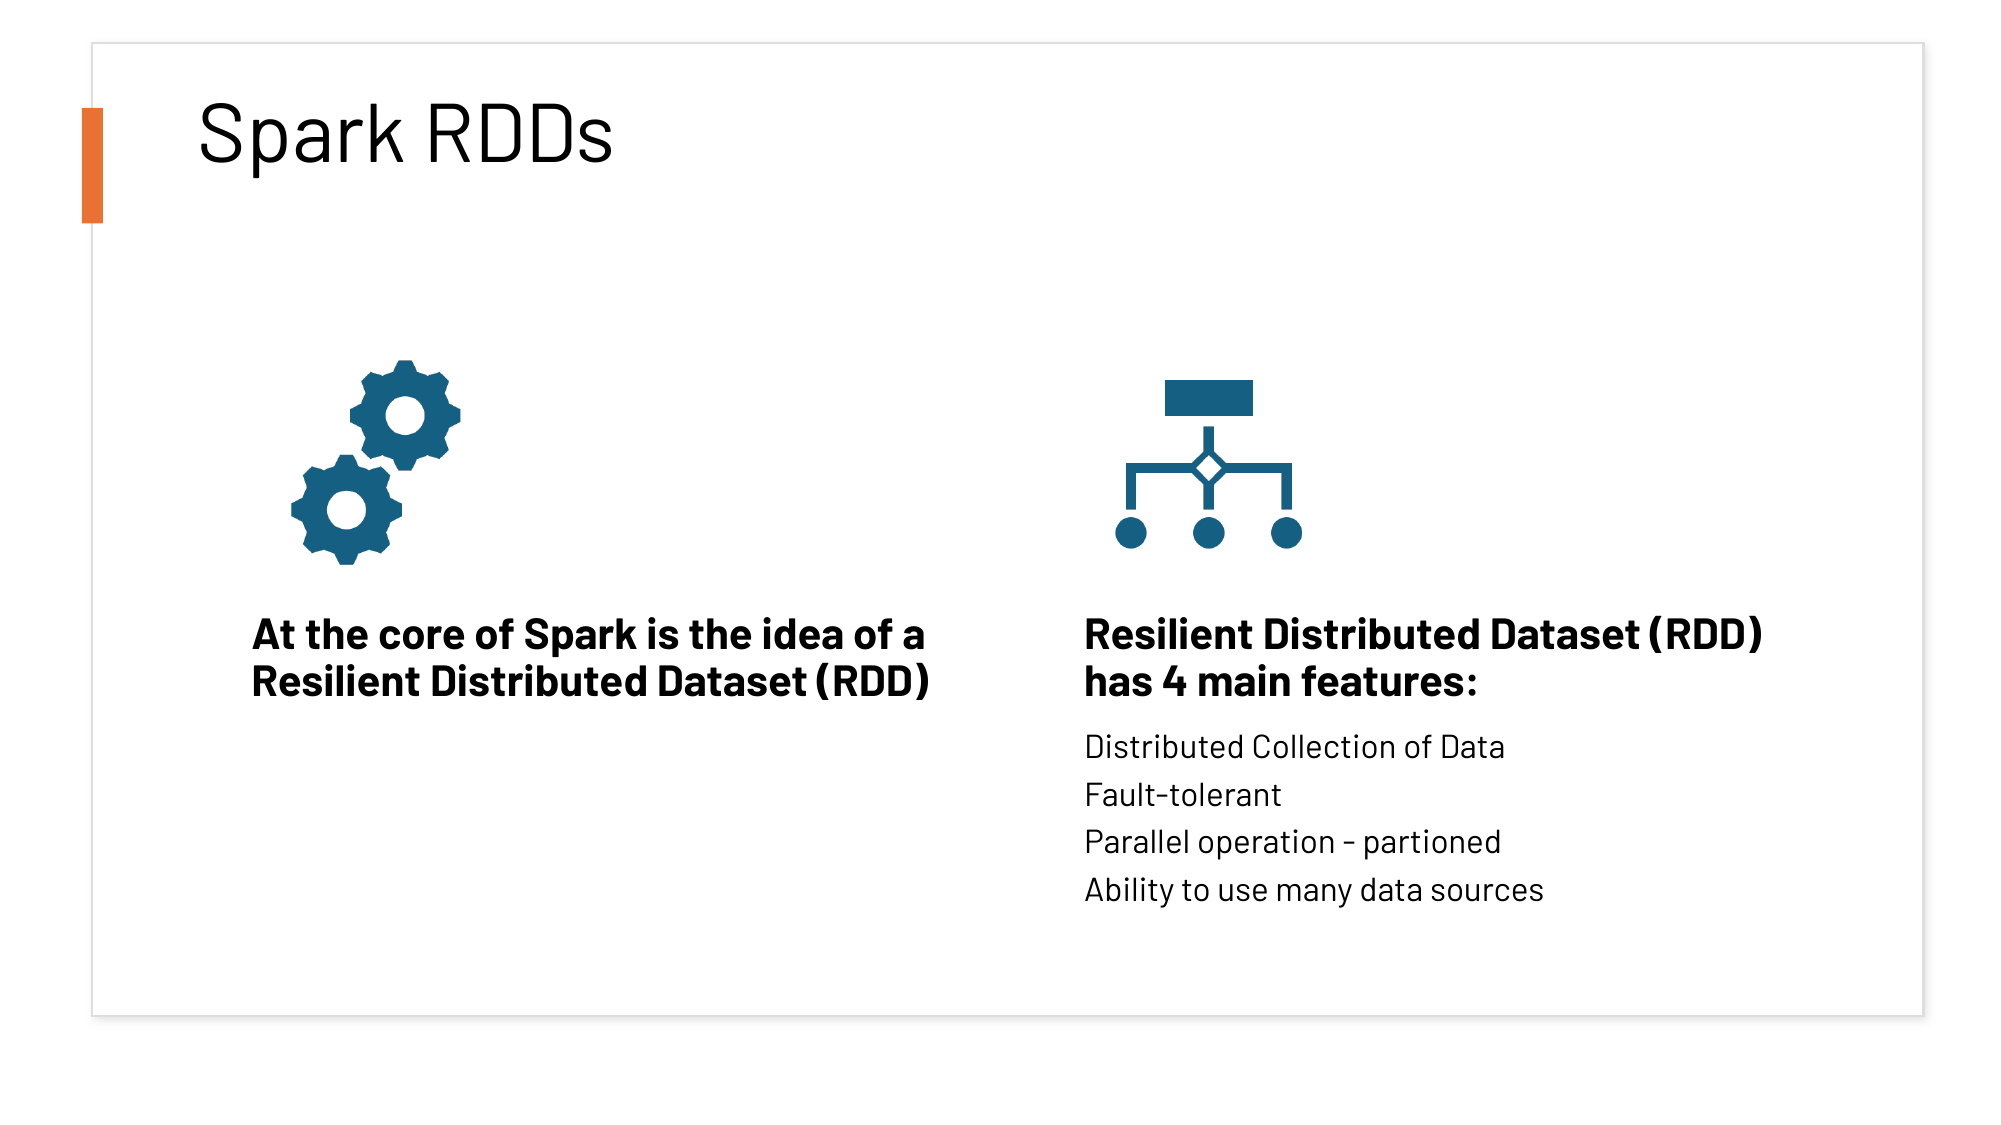

Spark RDDs

At the core of Spark is the idea of a Resilient Distributed Dataset (RDD)
Resilient Distributed Dataset (RDD) has 4 main features:
Distributed Collection of Data
Fault-tolerant
Parallel operation - partioned
Ability to use many data sources